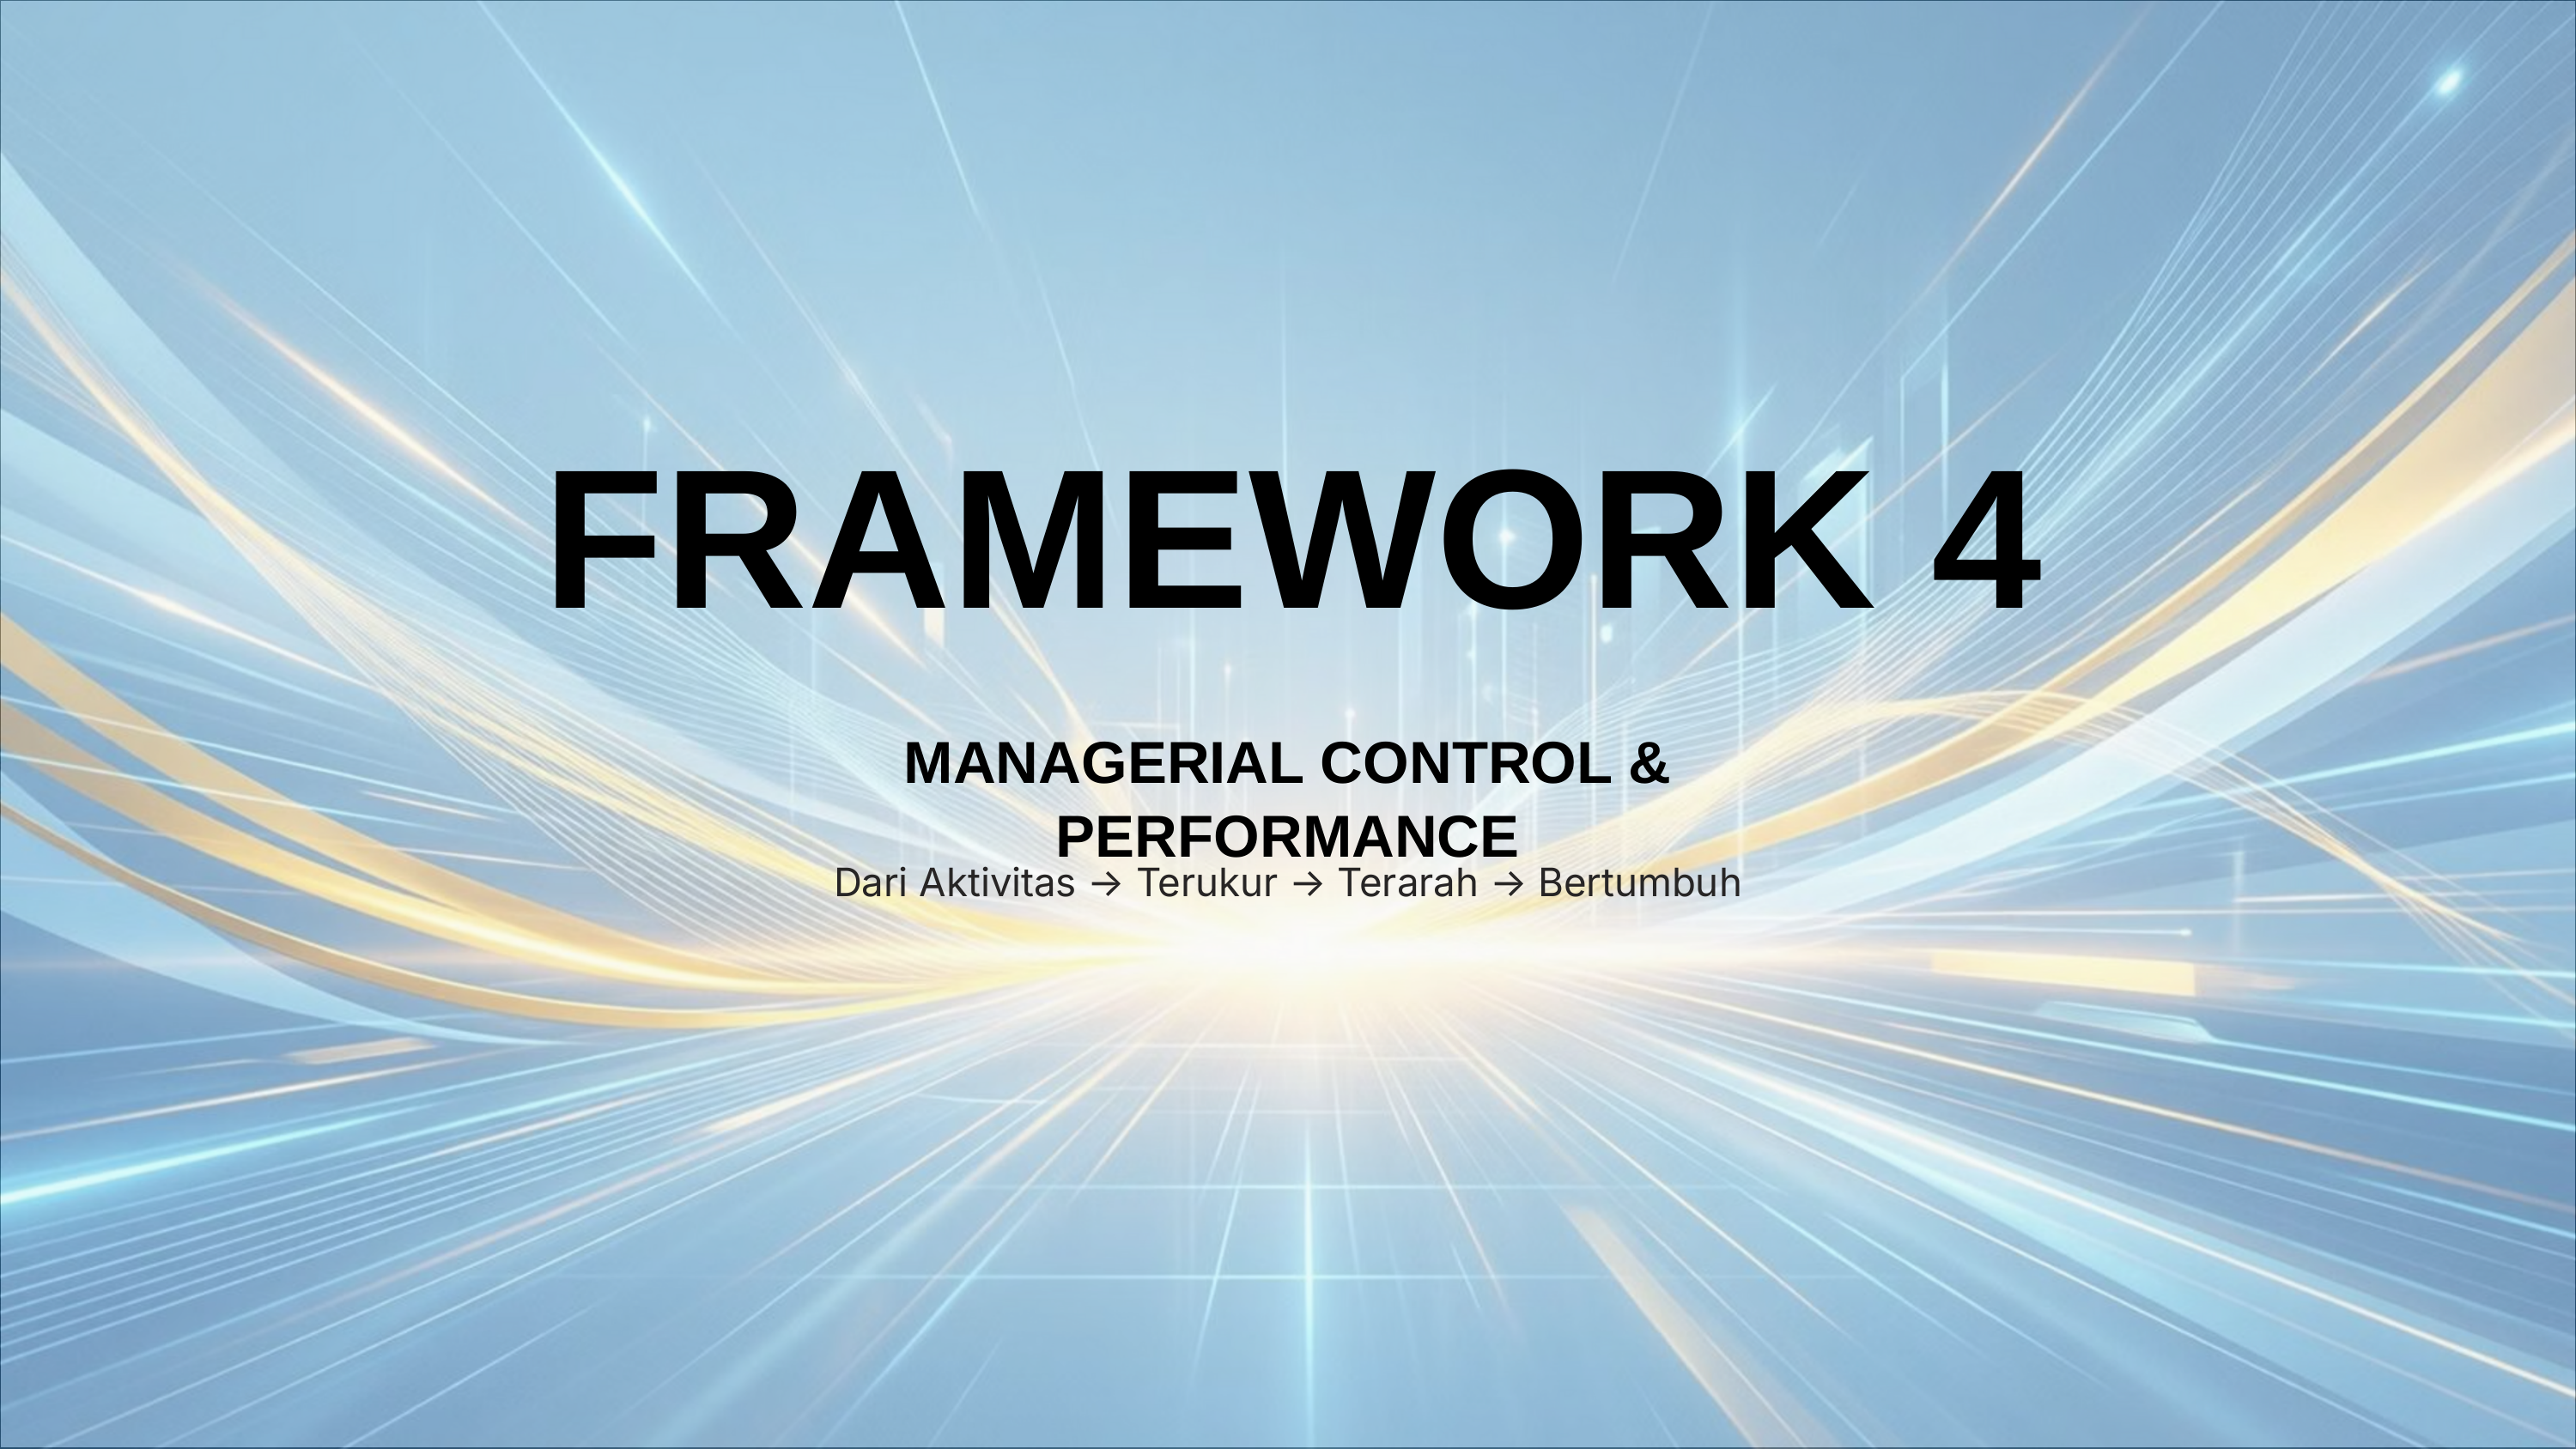

FRAMEWORK 4
MANAGERIAL CONTROL & PERFORMANCE
Dari Aktivitas → Terukur → Terarah → Bertumbuh